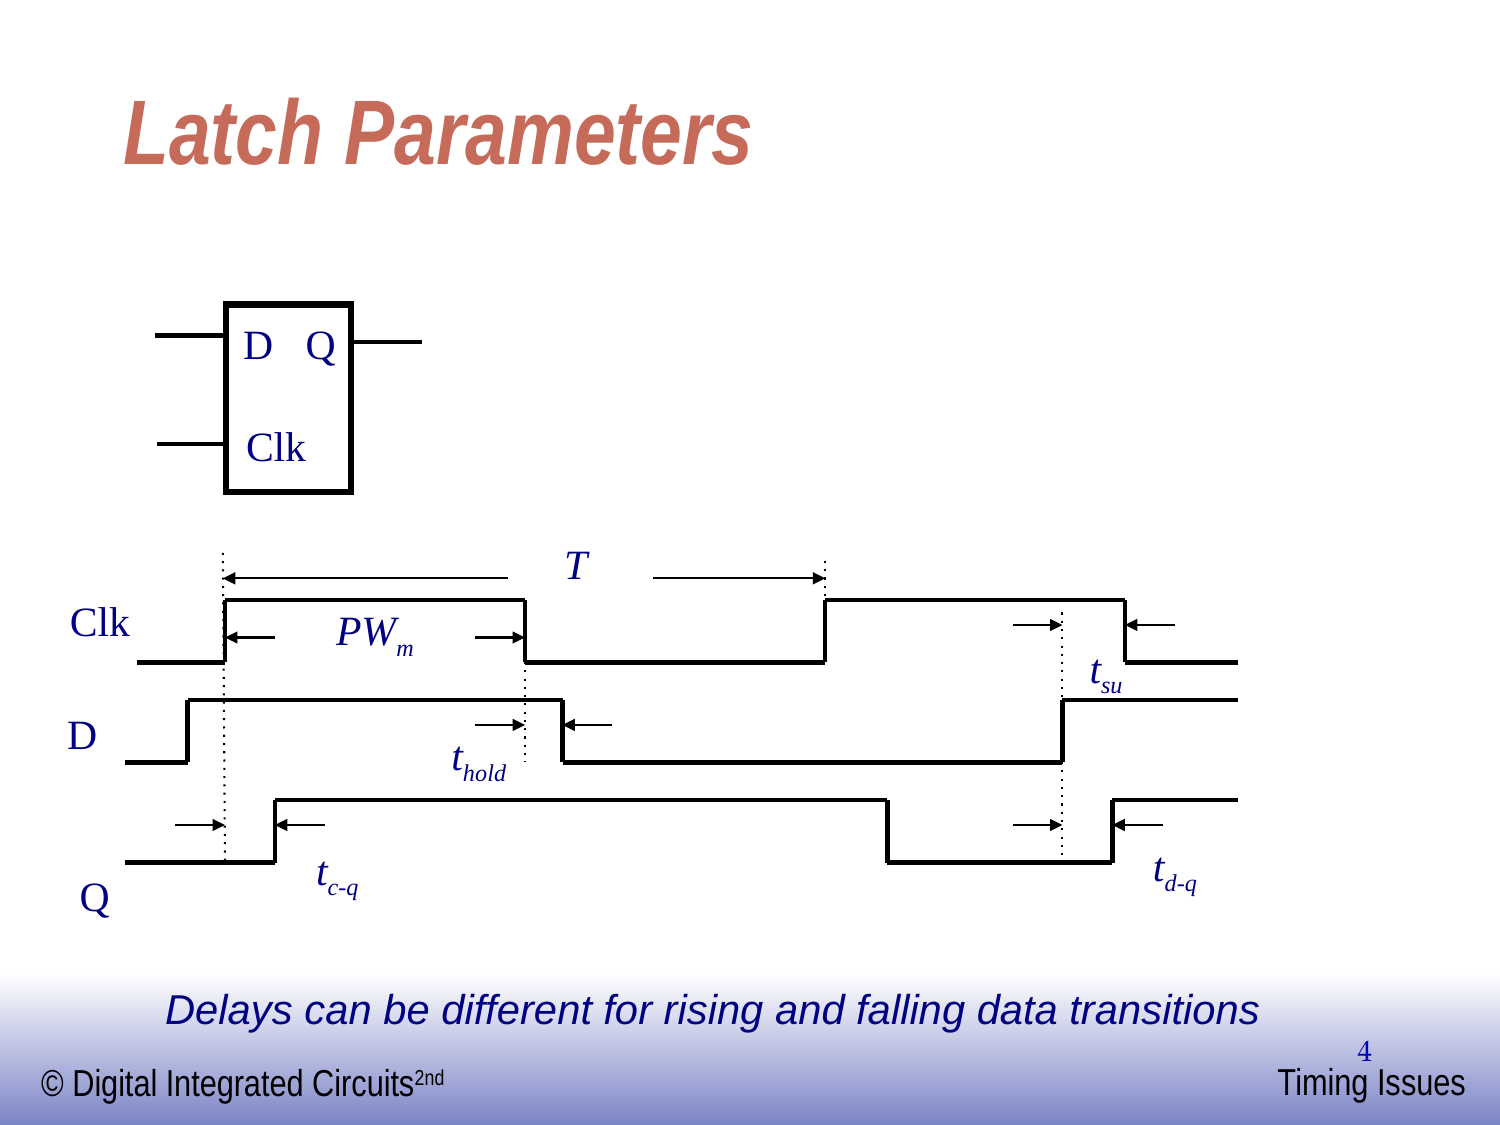

# Latch Parameters

D
Q
Clk
T
Clk
PWm
tsu
D
thold
td-q
tc-q
Q
Delays can be different for rising and falling data transitions
4